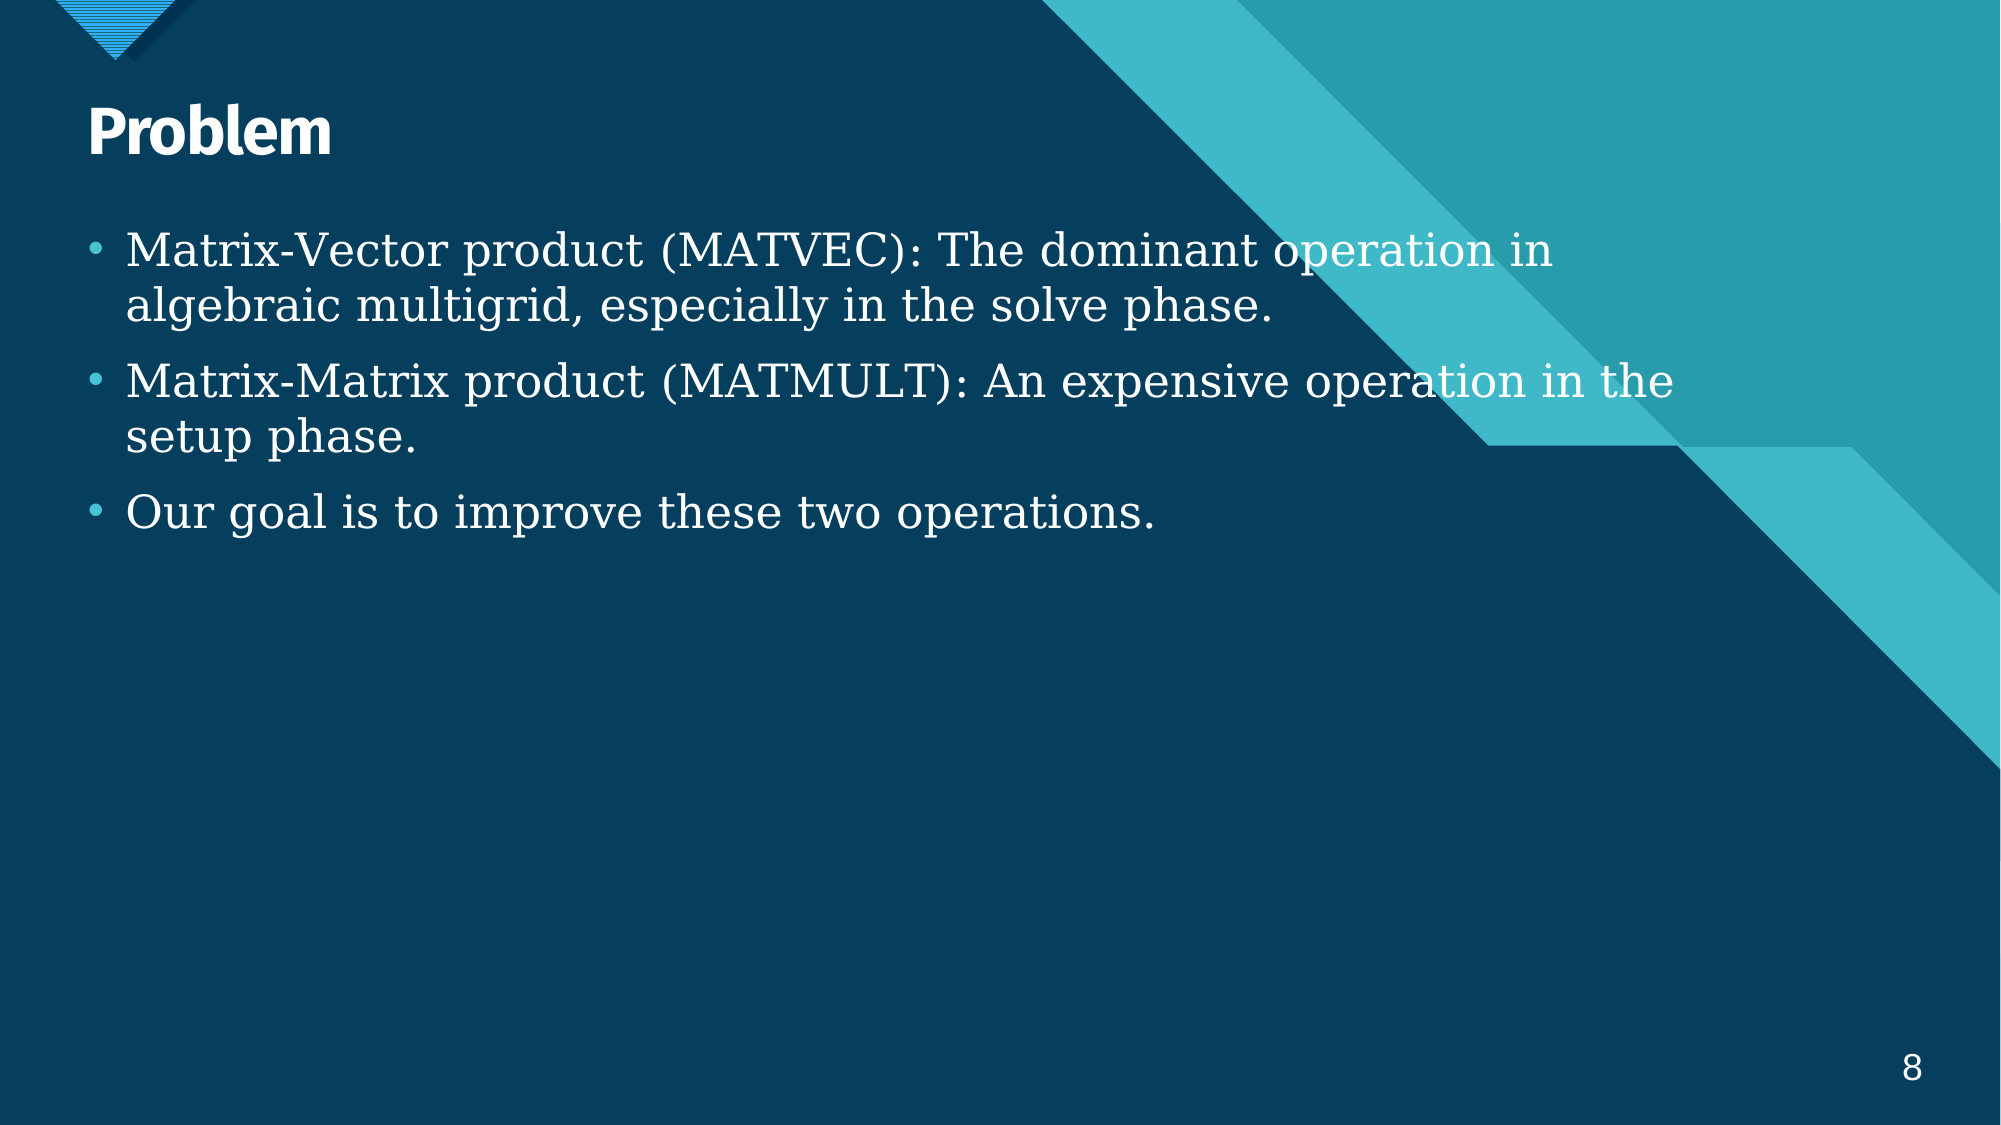

# Problem
Matrix-Vector product (MATVEC): The dominant operation in algebraic multigrid, especially in the solve phase.
Matrix-Matrix product (MATMULT): An expensive operation in the setup phase.
Our goal is to improve these two operations.
8